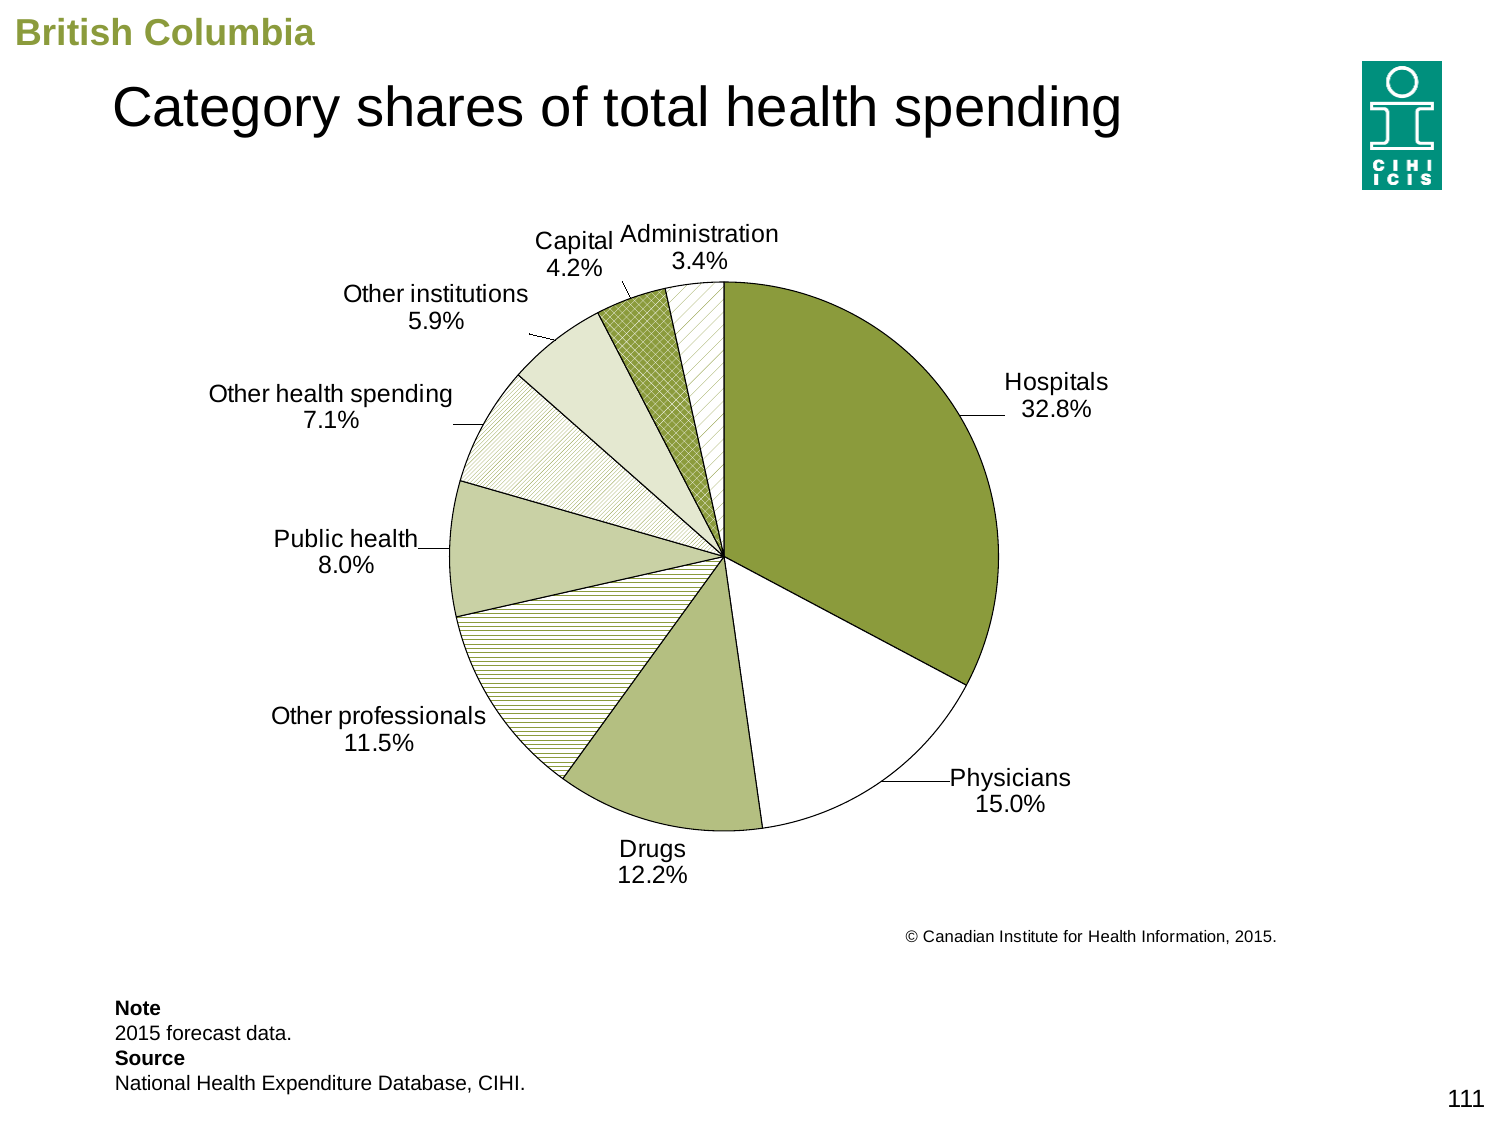

British Columbia
# Category shares of total health spending

### Chart

| Category | Share |
|---|---|
| Hospitals | 0.327708648531228 |
| Physicians | 0.14986484367054195 |
| Drugs | 0.12233815642910877 |
| Other Professionals | 0.11474228173134585 |
| Public Health | 0.07991505869829575 |
| Other Health Spending | 0.07050928350029709 |
| Other Institutions | 0.05891203612503086 |
| Capital | 0.04159155316749128 |
| Administration | 0.034418138146660435 |
Note
2015 forecast data.
Source
National Health Expenditure Database, CIHI.
111